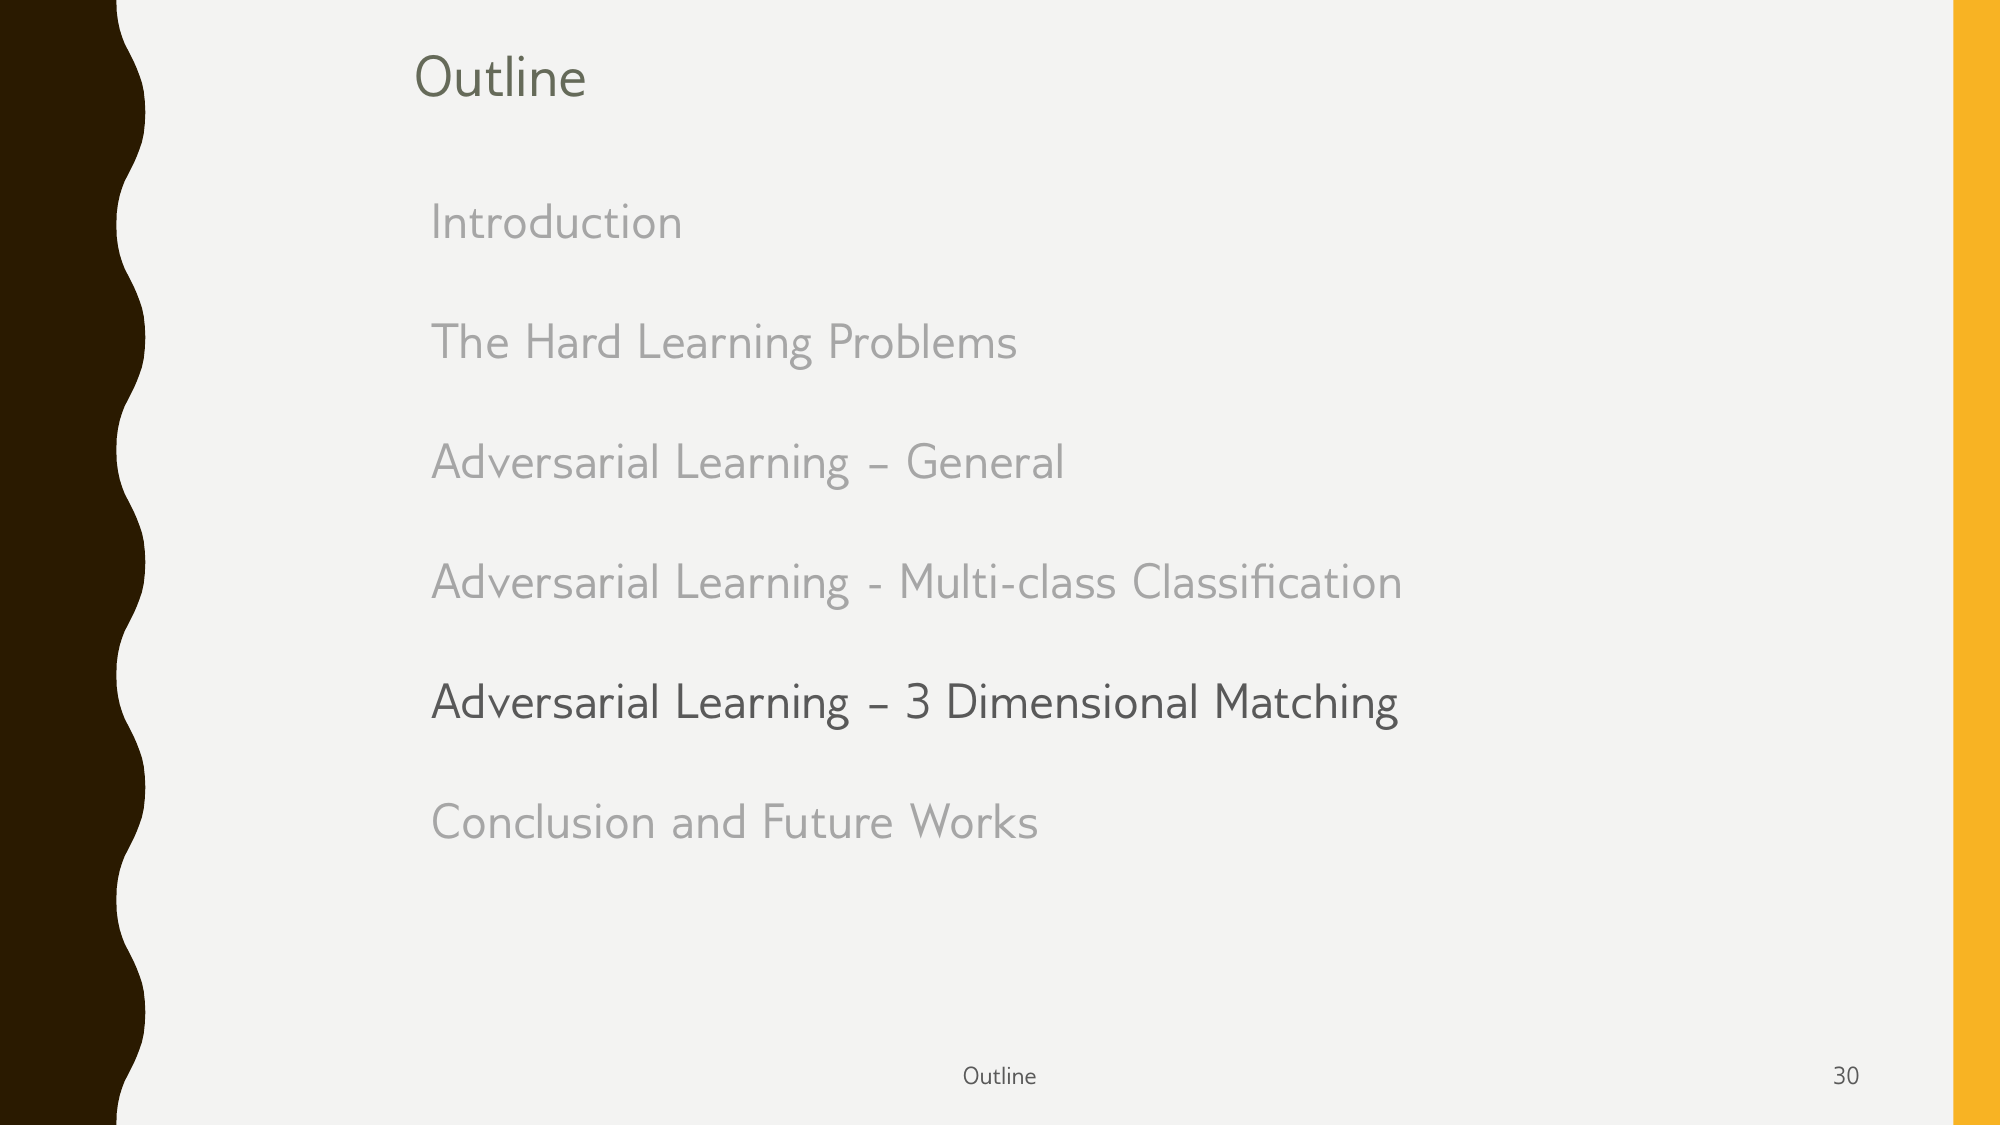

Outline
Introduction

The Hard Learning Problems

Adversarial Learning – General

Adversarial Learning - Multi-class Classification

Adversarial Learning – 3 Dimensional Matching

Conclusion and Future Works

Outline
30